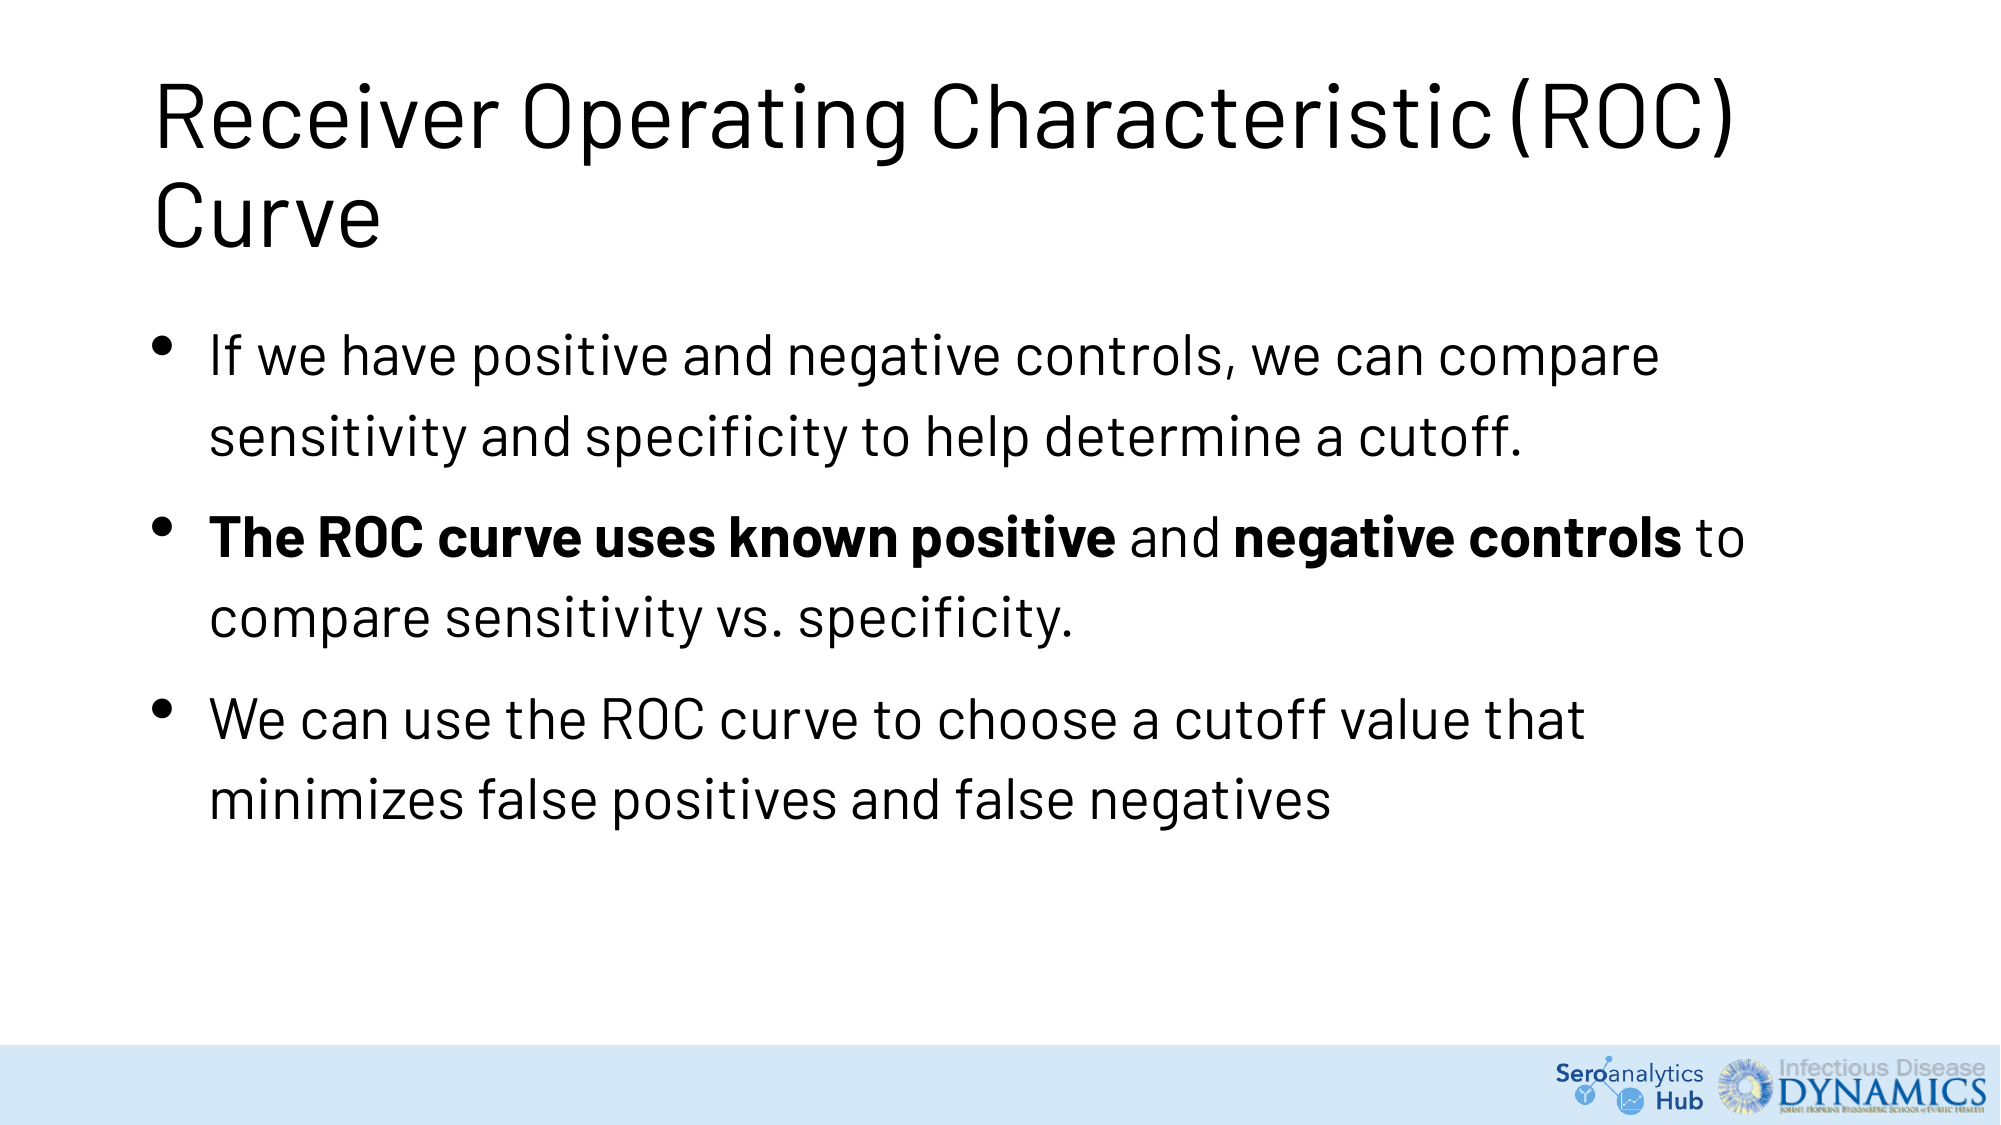

# Receiver Operating Characteristic (ROC) Curve
If we have positive and negative controls, we can compare sensitivity and specificity to help determine a cutoff.
The ROC curve uses known positive and negative controls to compare sensitivity vs. specificity.
We can use the ROC curve to choose a cutoff value that minimizes false positives and false negatives